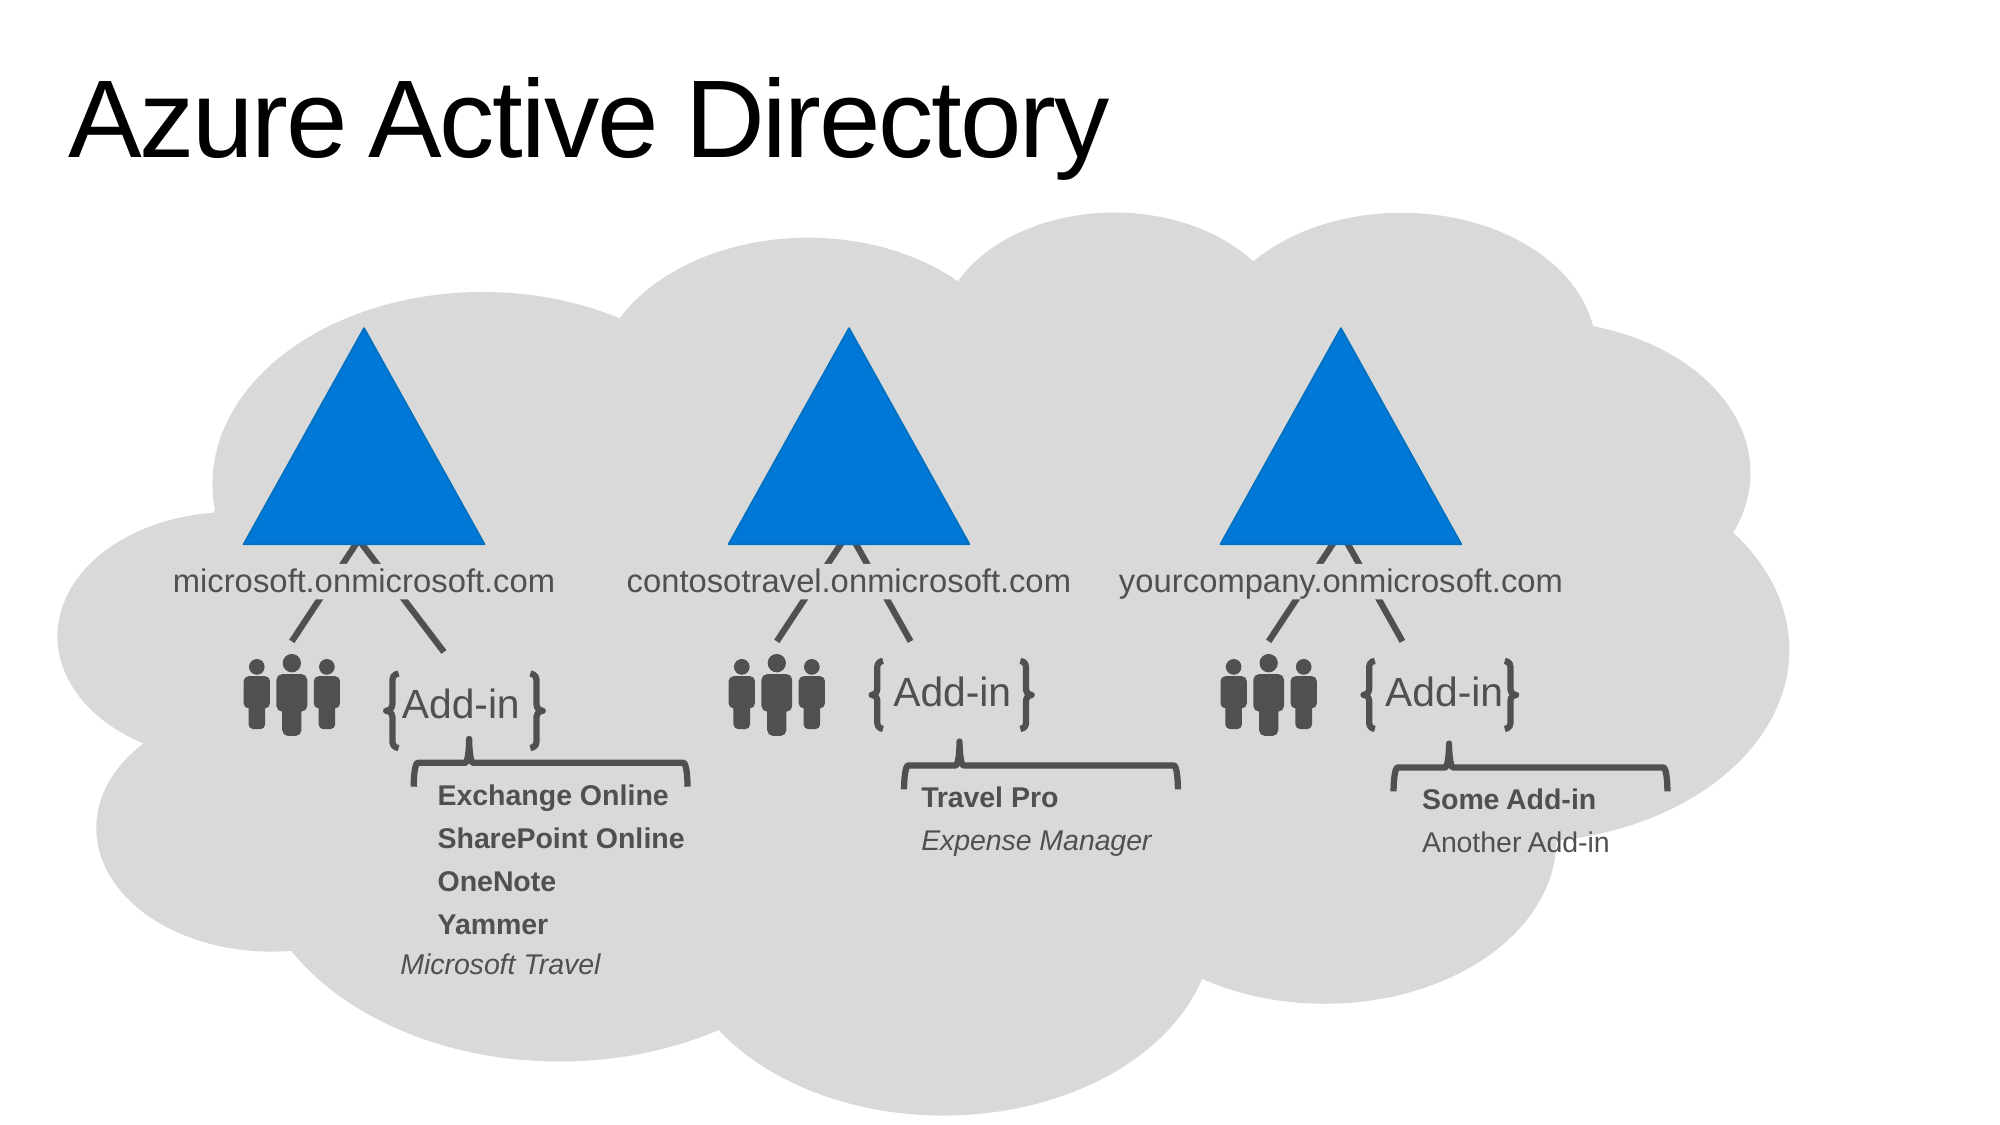

# Azure Active Directory

microsoft.onmicrosoft.com

contosotravel.onmicrosoft.com

yourcompany.onmicrosoft.com
Add-in

Add-in

Add-in

Exchange Online
SharePoint Online
OneNote
Yammer

Travel Pro
Expense Manager

Some Add-in
Another Add-in
Microsoft Travel